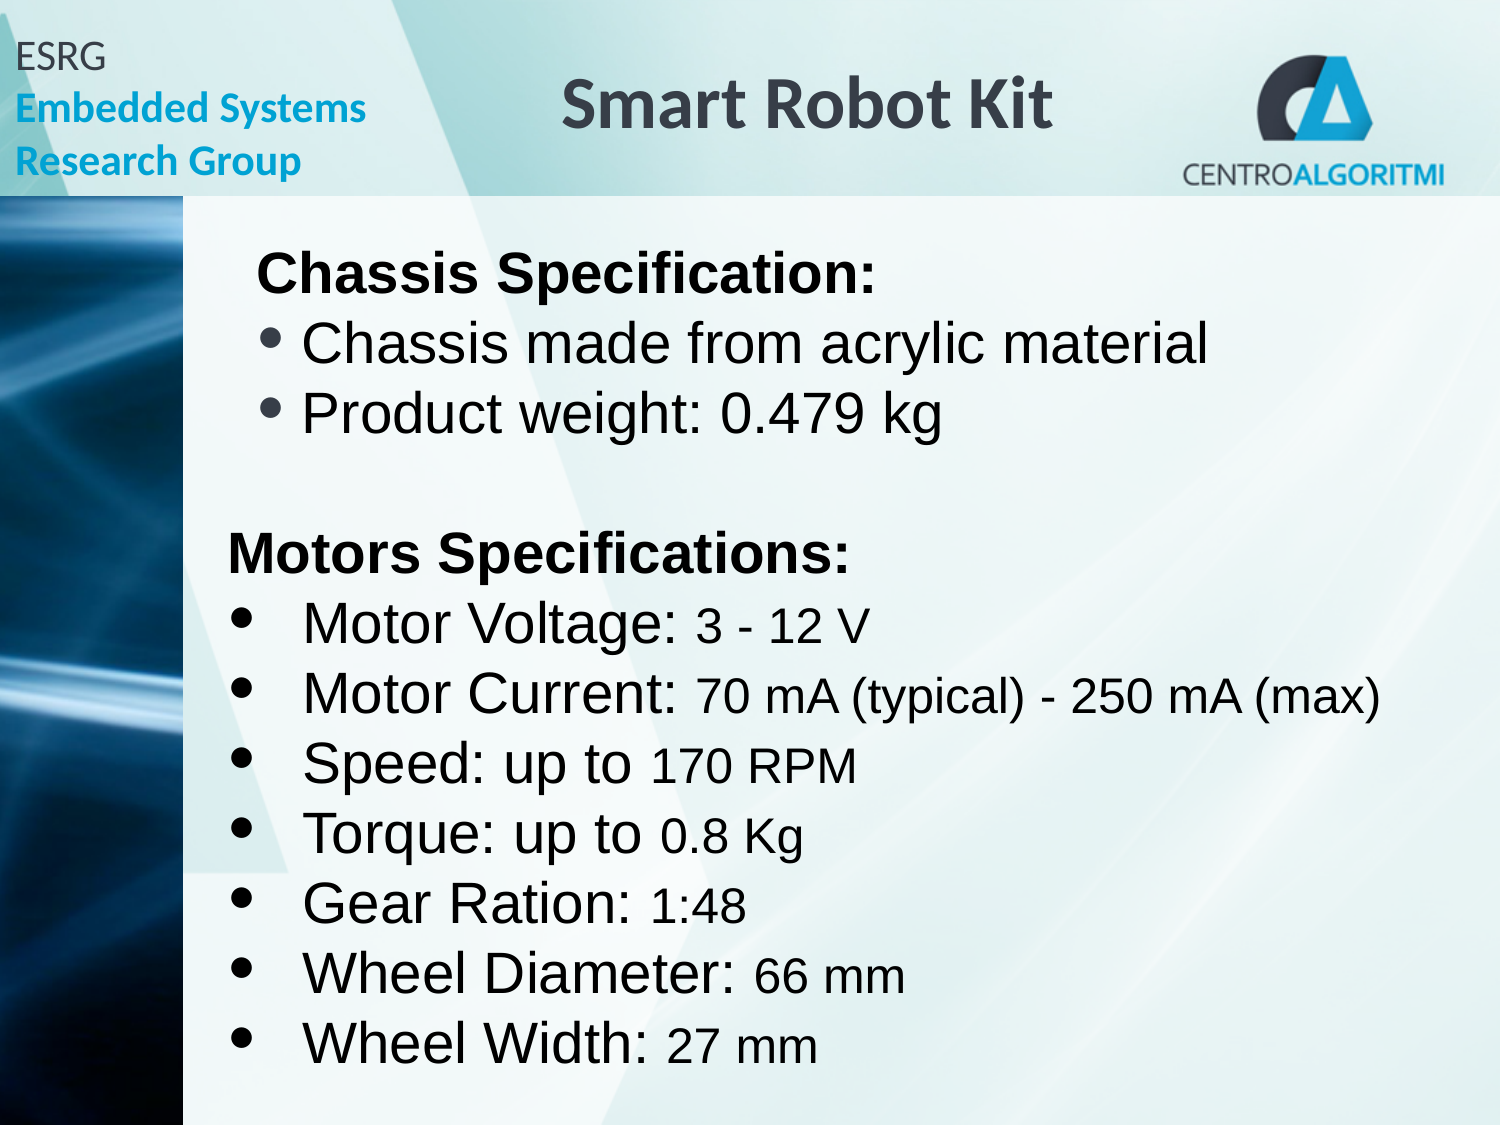

# Smart Robot Kit
Chassis Specification:
 Chassis made from acrylic material
 Product weight: 0.479 kg

Motors Specifications:
Motor Voltage: 3 - 12 V
Motor Current: 70 mA (typical) - 250 mA (max)
Speed: up to 170 RPM
Torque: up to 0.8 Kg
Gear Ration: 1:48
Wheel Diameter: 66 mm
Wheel Width: 27 mm